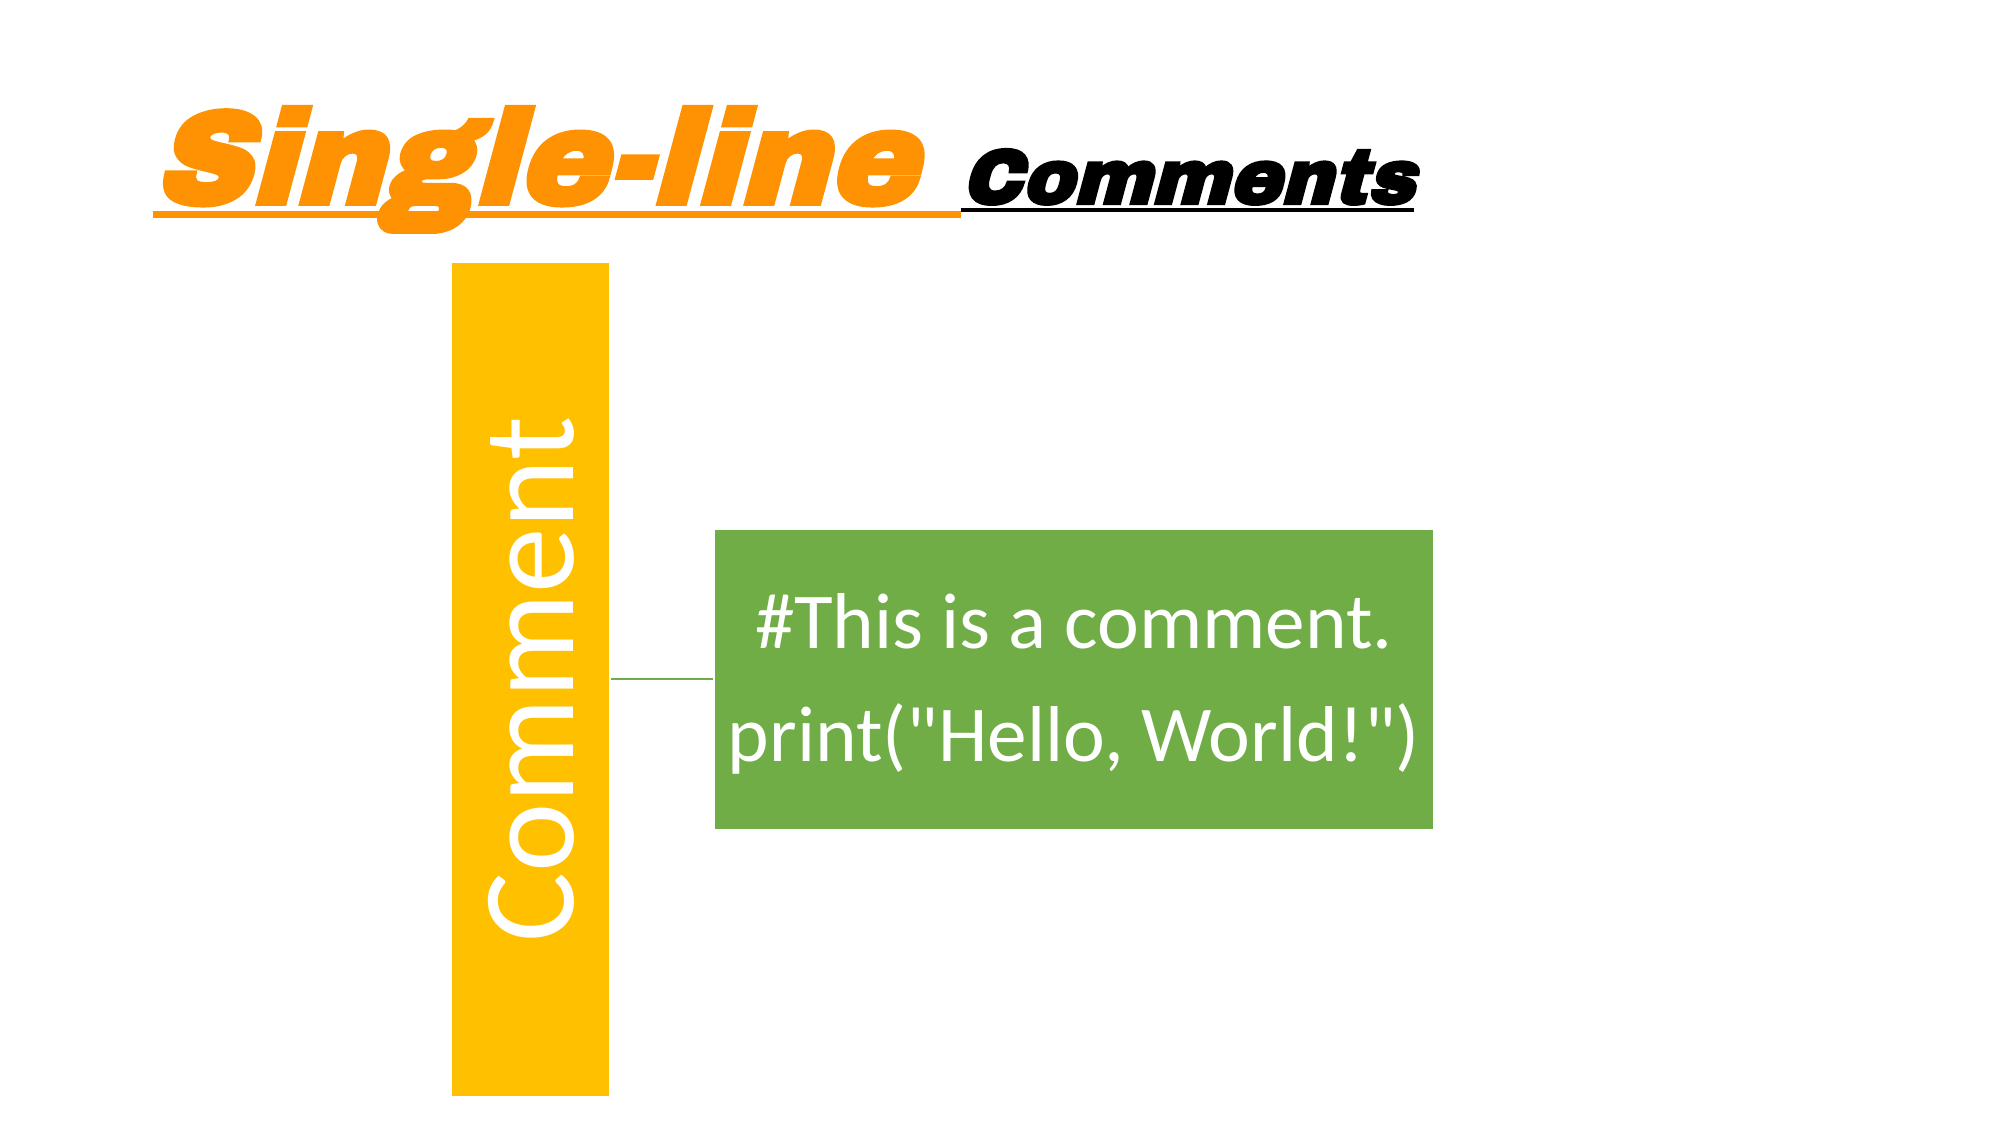

# Single-line Comments

Comment
#This is a comment.
print("Hello, World!")